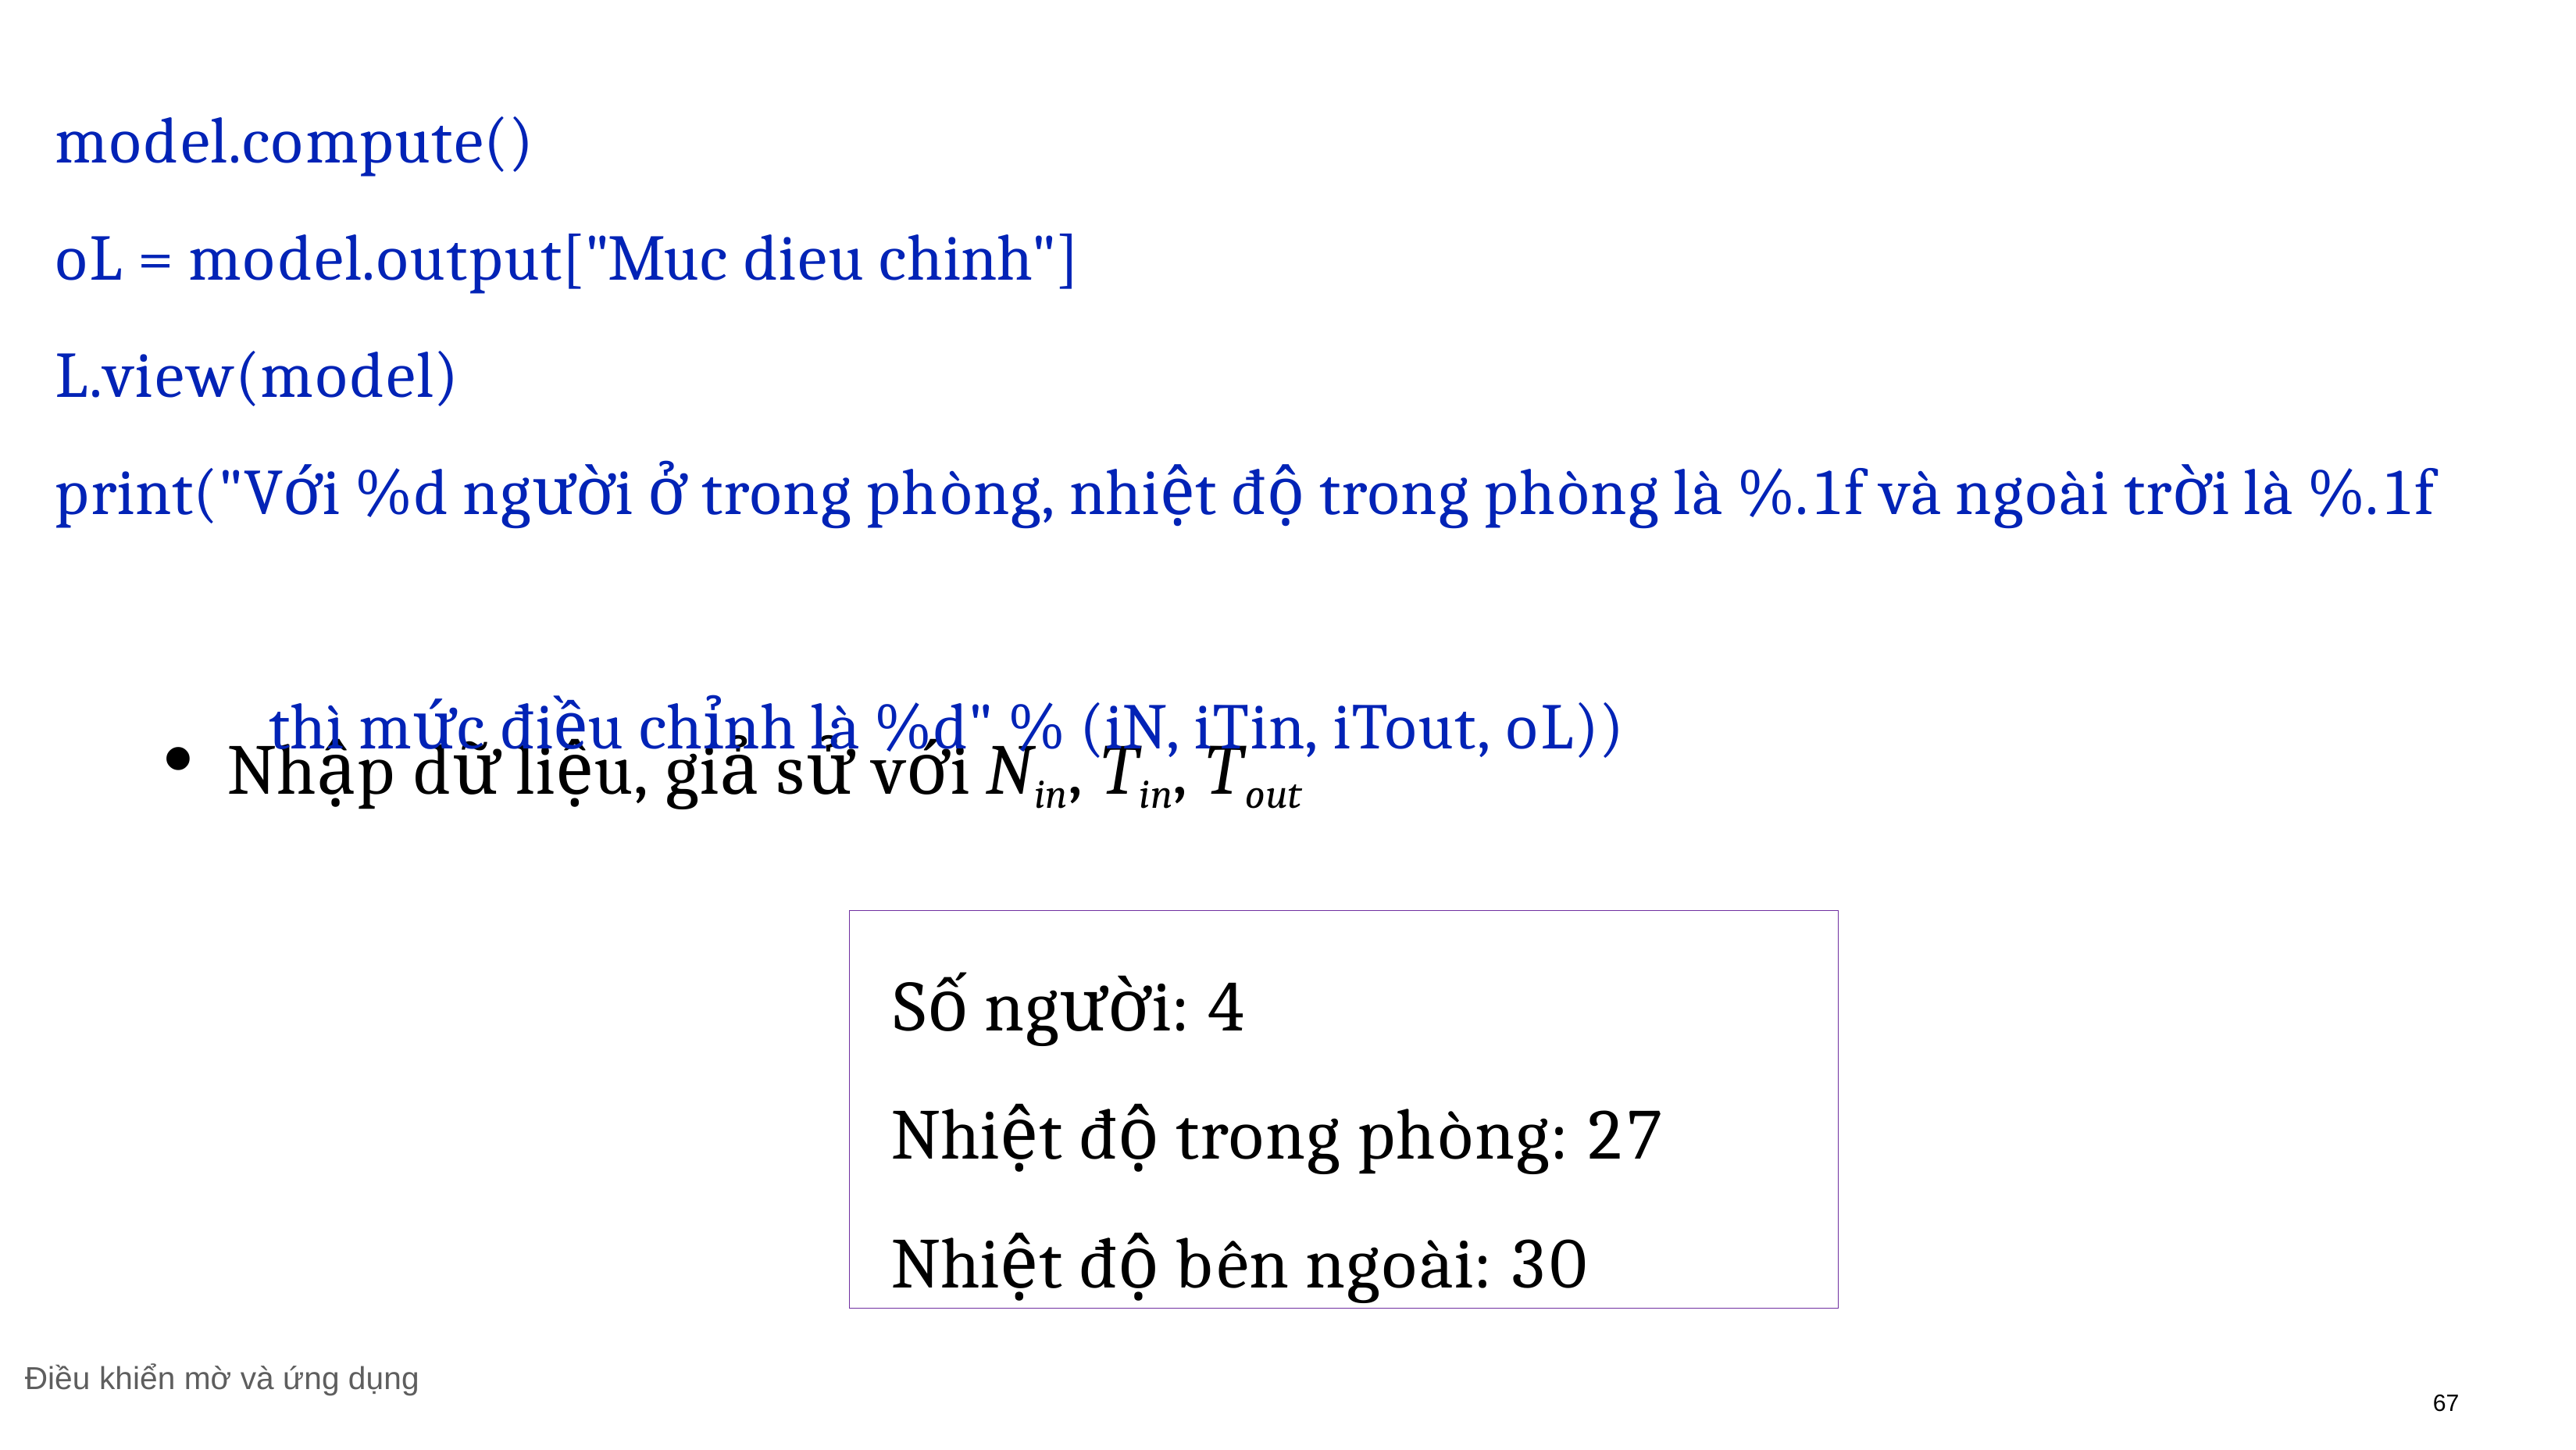

# model.compute() oL = model.output["Muc dieu chinh"] L.view(model) print("Với %d người ở trong phòng, nhiệt độ trong phòng là %.1f và ngoài trời là %.1f thì mức điều chỉnh là %d" % (iN, iTin, iTout, oL))
Nhập dữ liệu, giả sử với Nin, Tin, Tout
Số người: 4
Nhiệt độ trong phòng: 27
Nhiệt độ bên ngoài: 30
Điều khiển mờ và ứng dụng
67